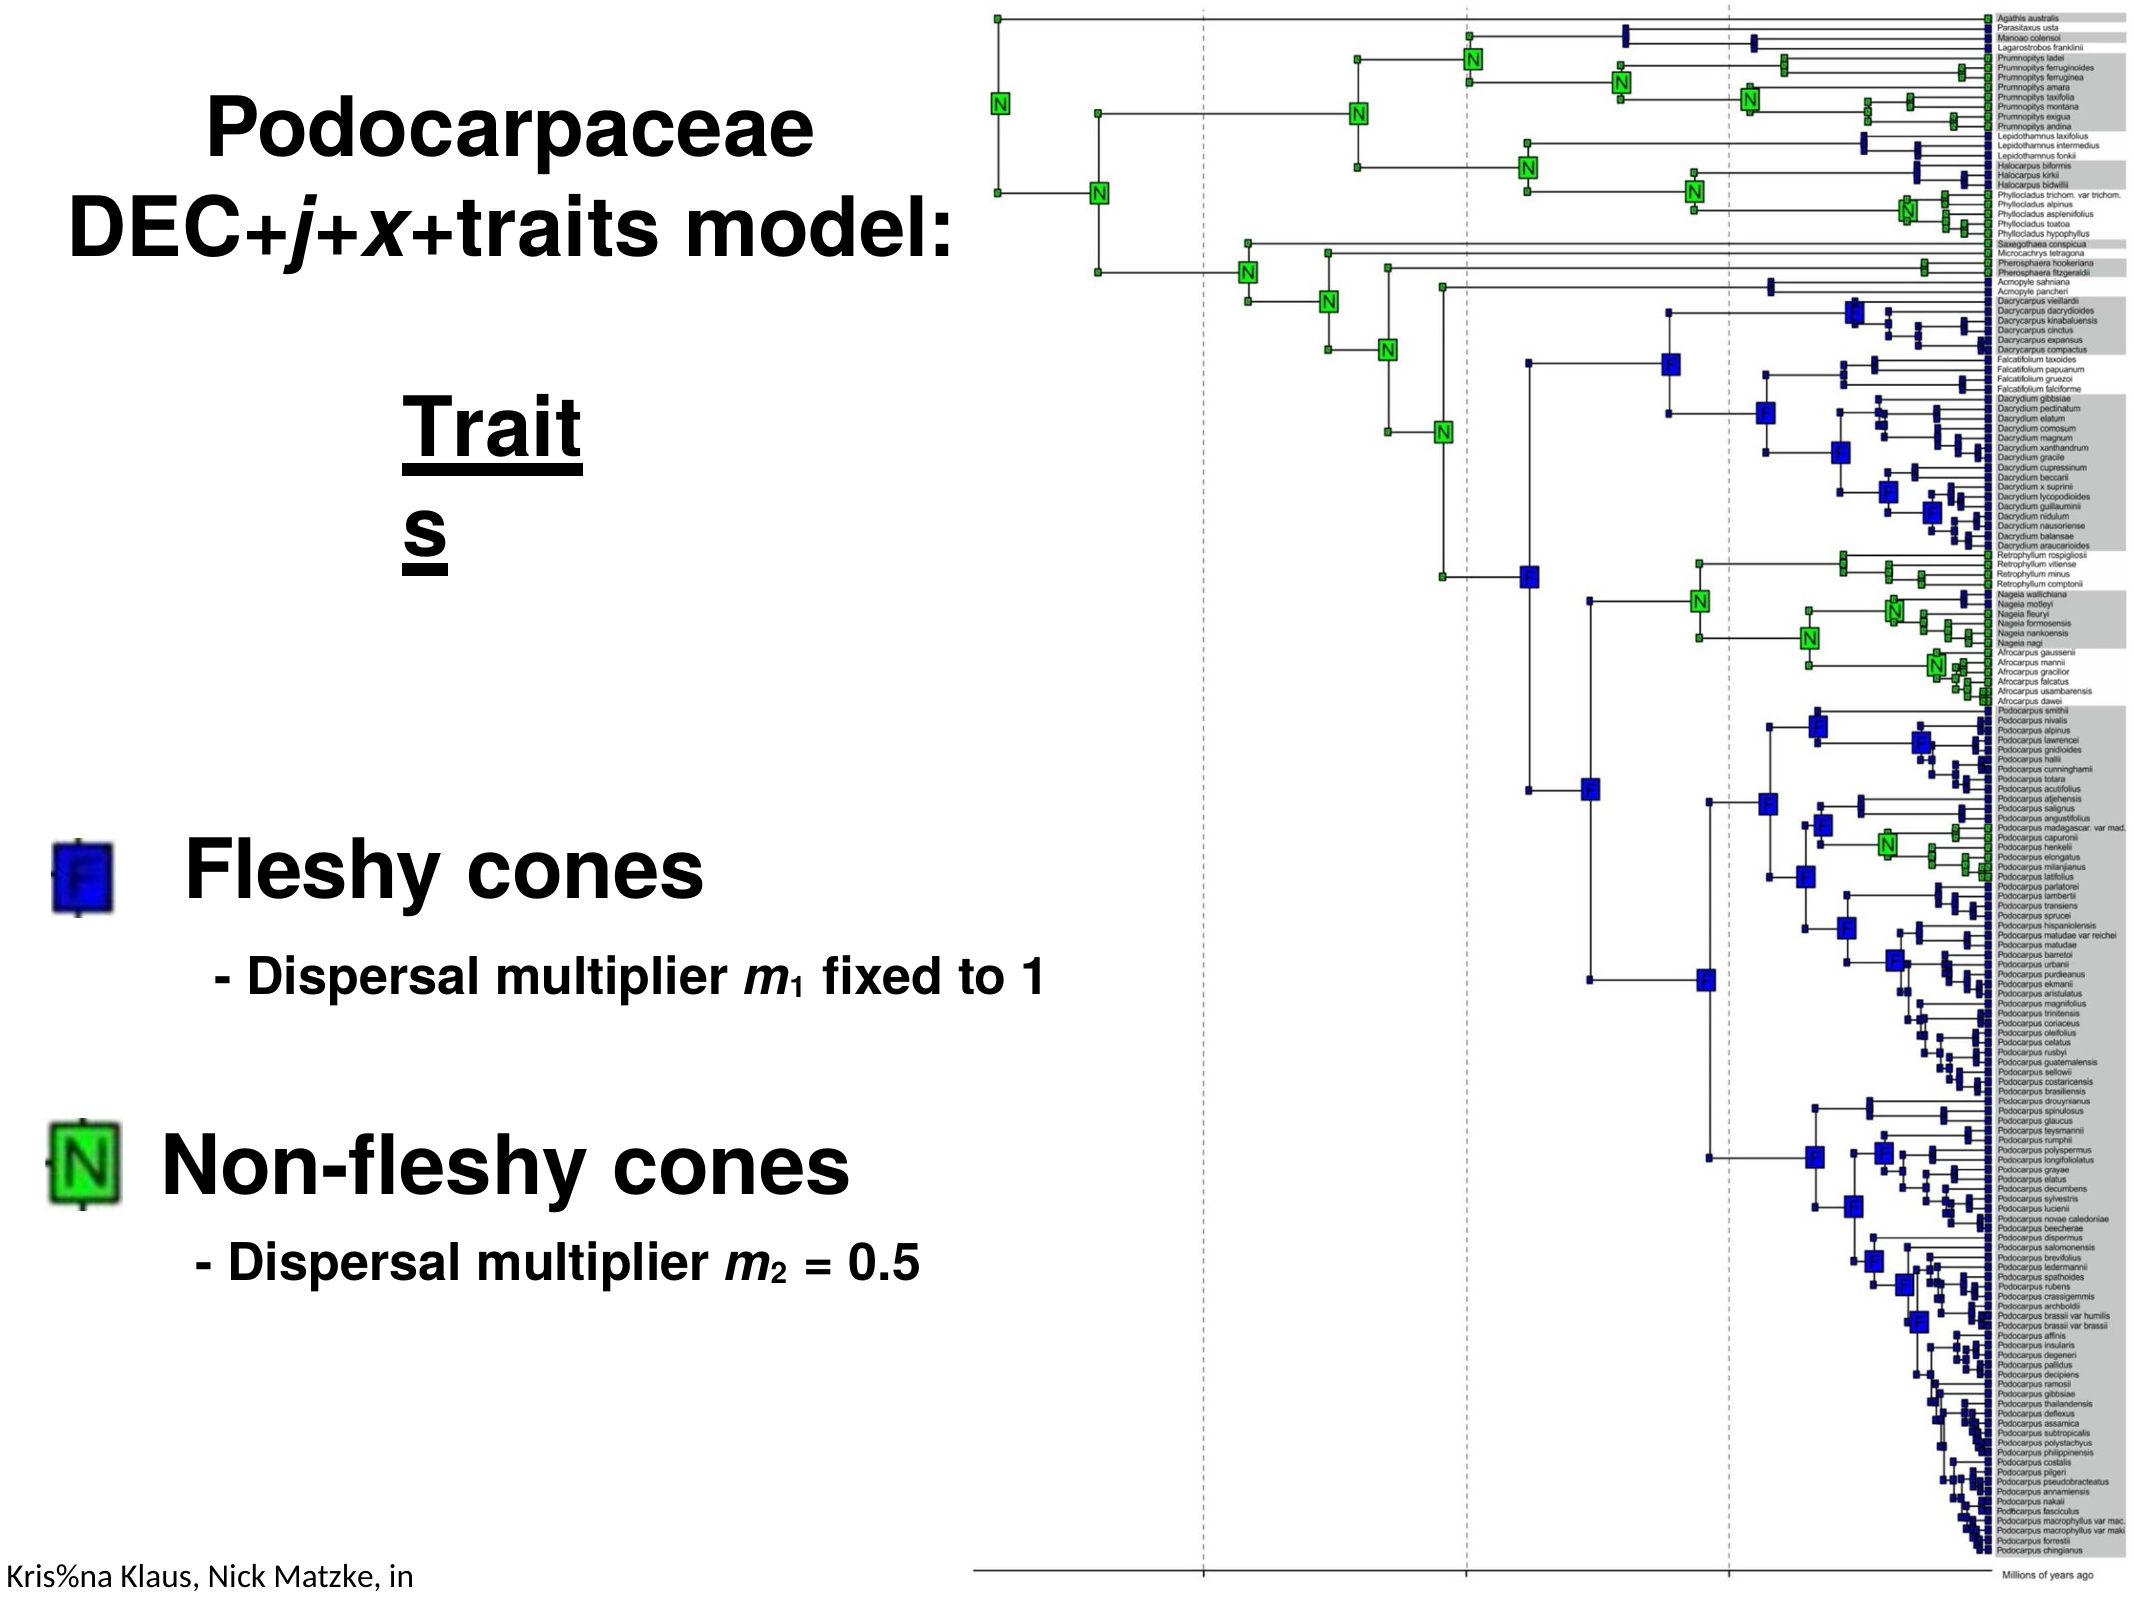

Podocarpaceae DEC+j+x+traits model:
Traits
Fleshy cones
- Dispersal multiplier m1  fixed to 1

Non-fleshy cones
- Dispersal multiplier m2  = 0.5

Kris%na Klaus, Nick Matzke, in review